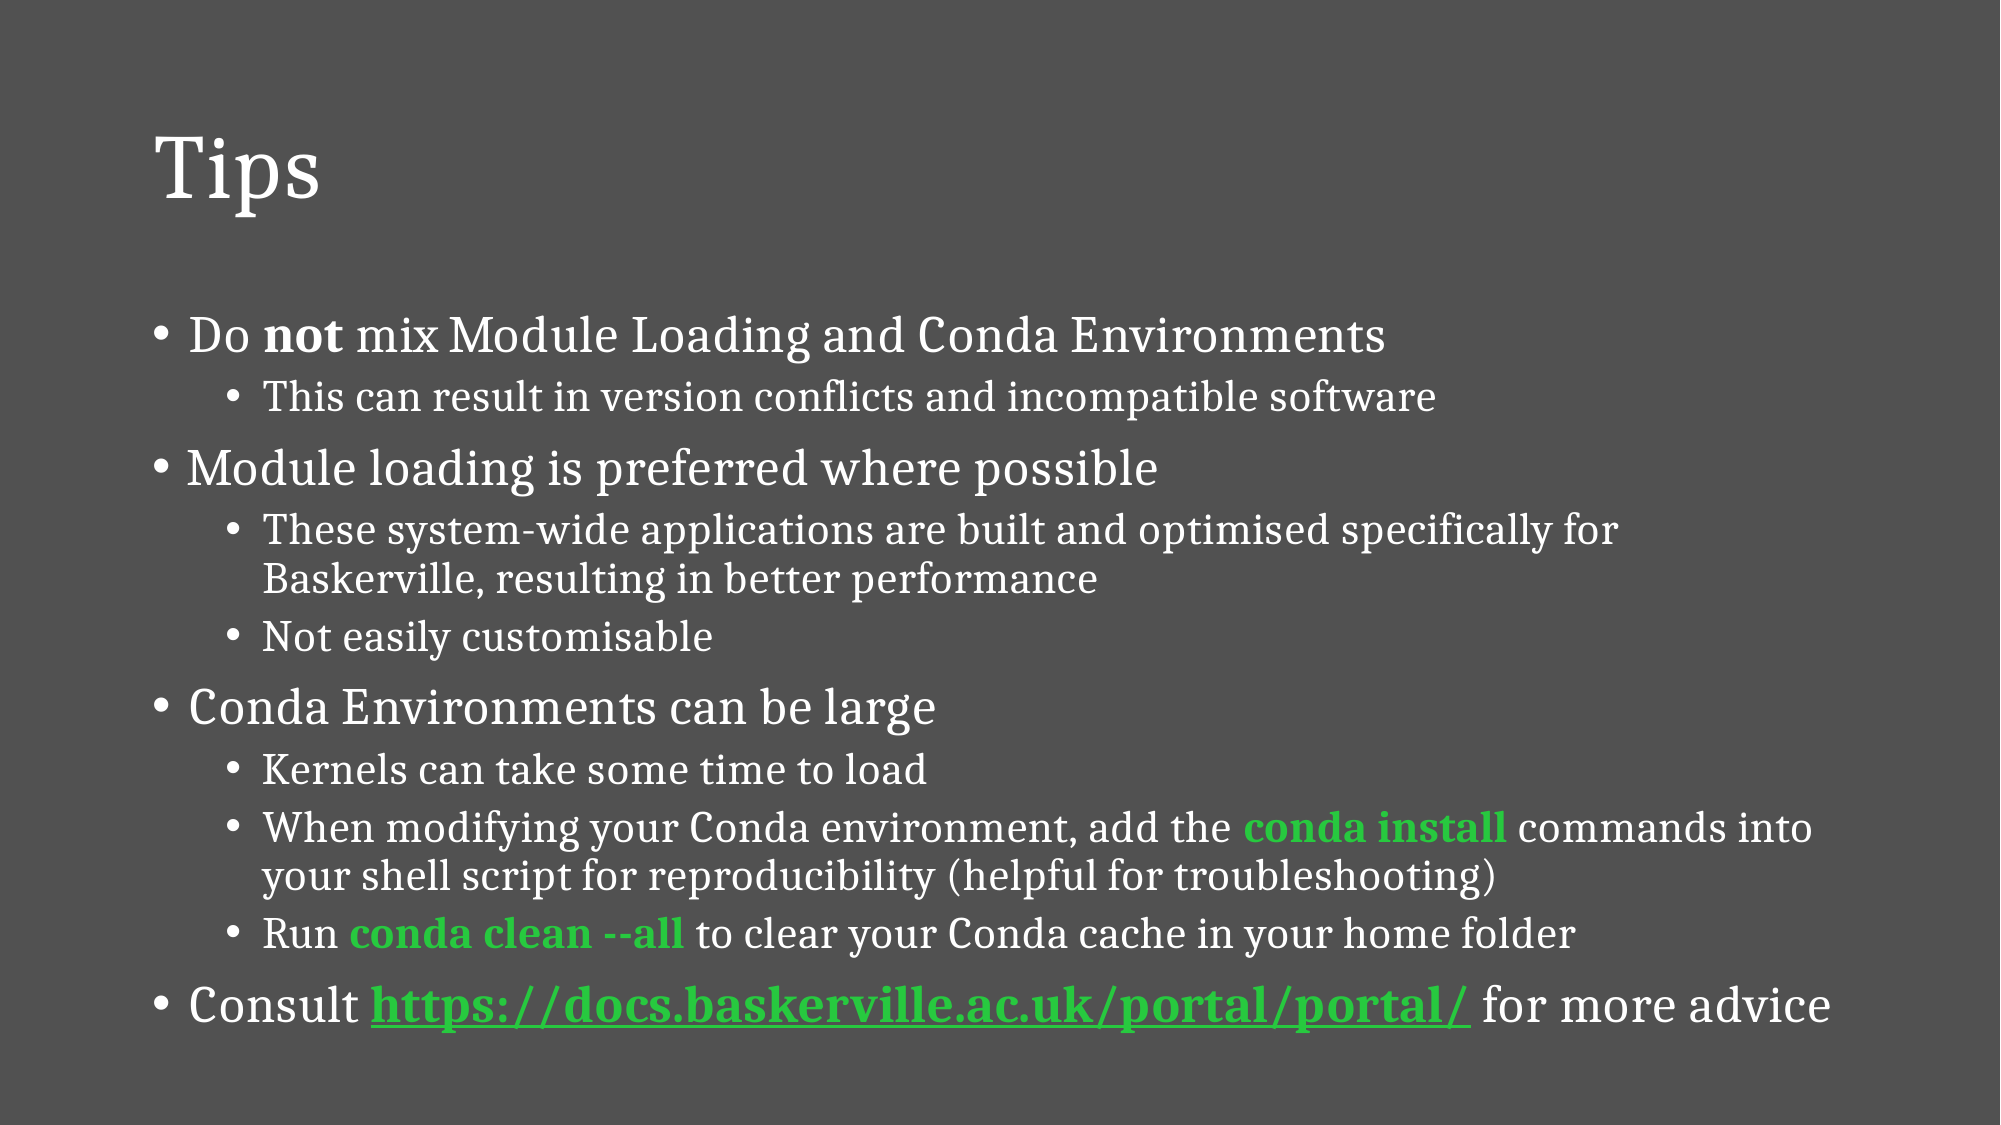

# Tips
Do not mix Module Loading and Conda Environments
This can result in version conflicts and incompatible software
Module loading is preferred where possible
These system-wide applications are built and optimised specifically for Baskerville, resulting in better performance
Not easily customisable
Conda Environments can be large
Kernels can take some time to load
When modifying your Conda environment, add the conda install commands into your shell script for reproducibility (helpful for troubleshooting)
Run conda clean --all to clear your Conda cache in your home folder
Consult https://docs.baskerville.ac.uk/portal/portal/ for more advice